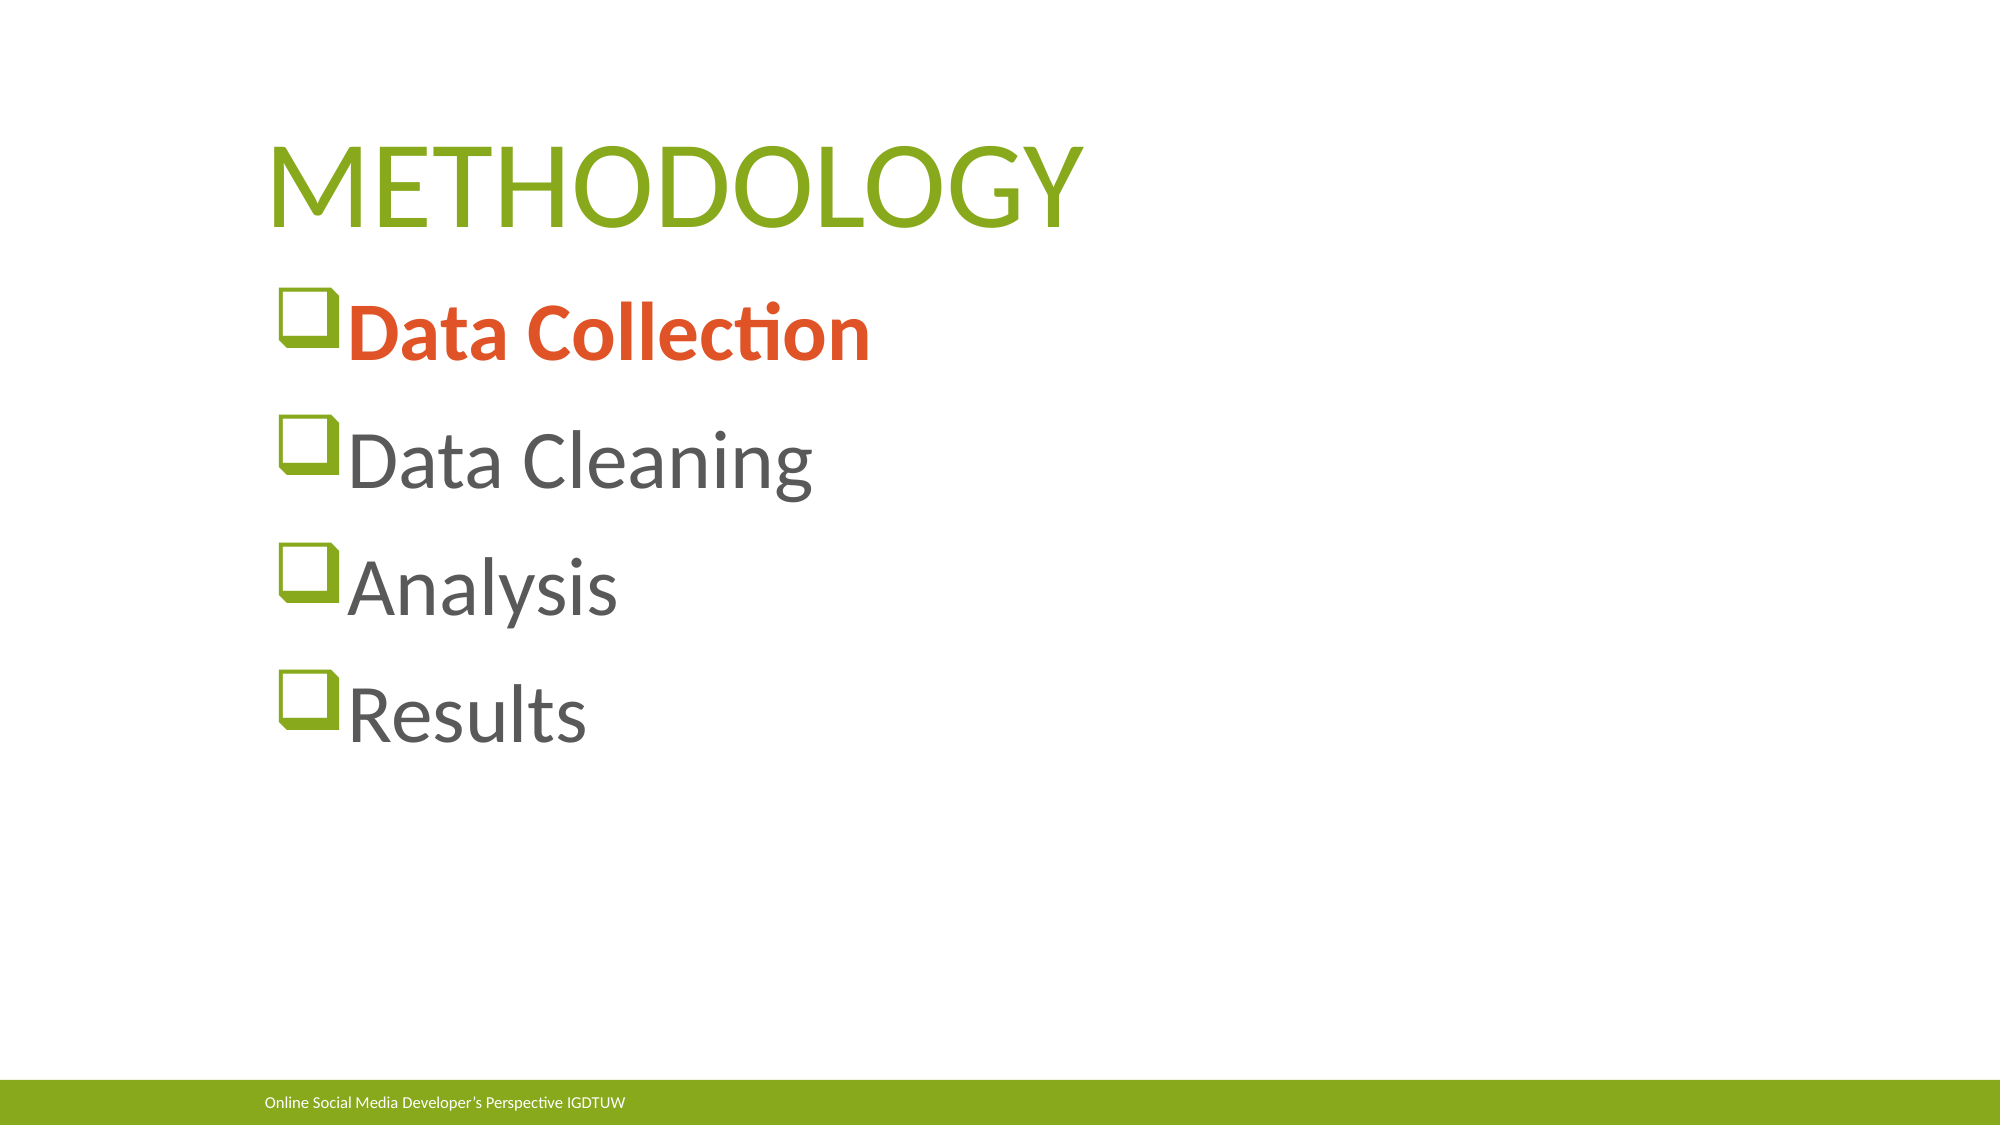

# Methodology
Data Collection
Data Cleaning
Analysis
Results
Online Social Media Developer’s Perspective IGDTUW